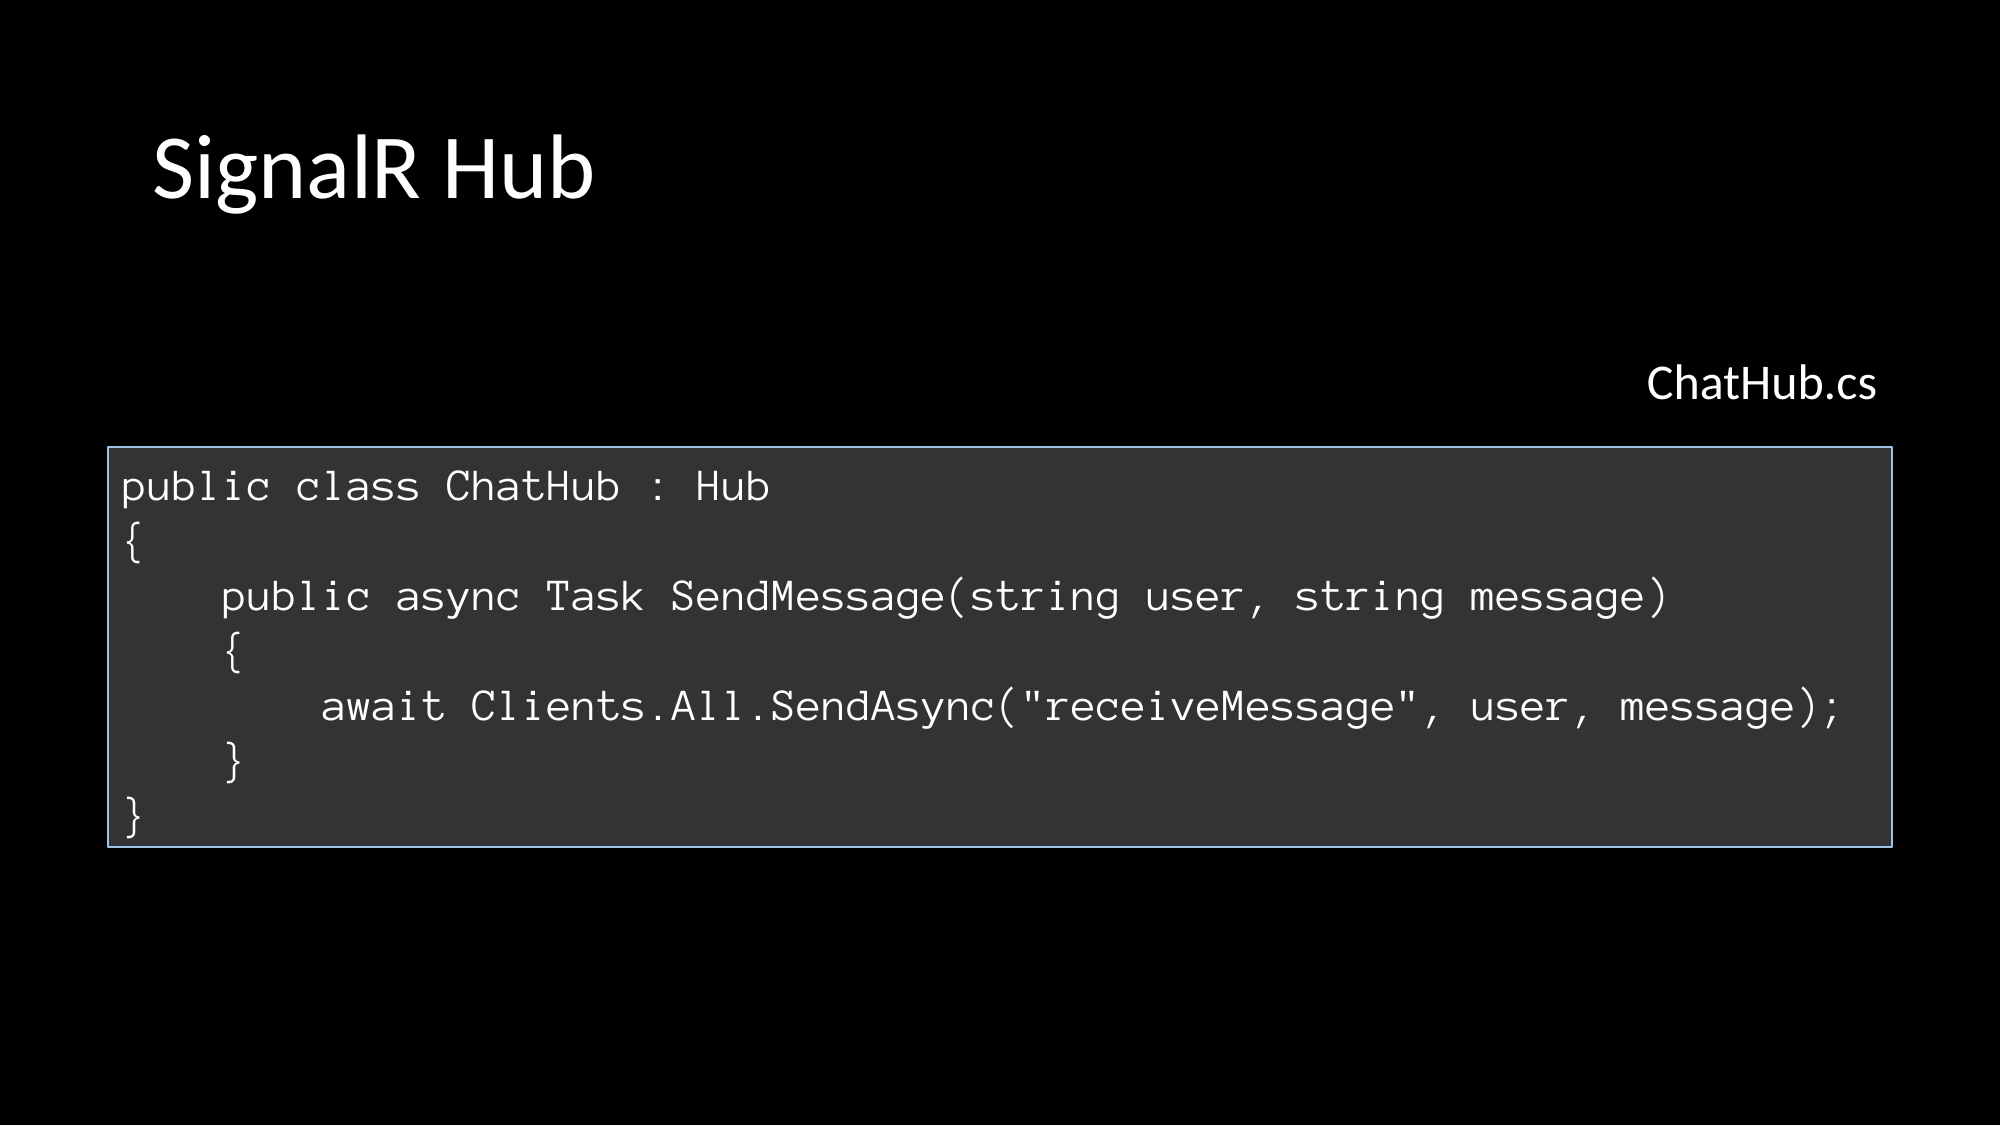

# SignalR Hub
ChatHub.cs
public class ChatHub : Hub
{
    public async Task SendMessage(string user, string message)
    {
        await Clients.All.SendAsync("receiveMessage", user, message);
    }
}